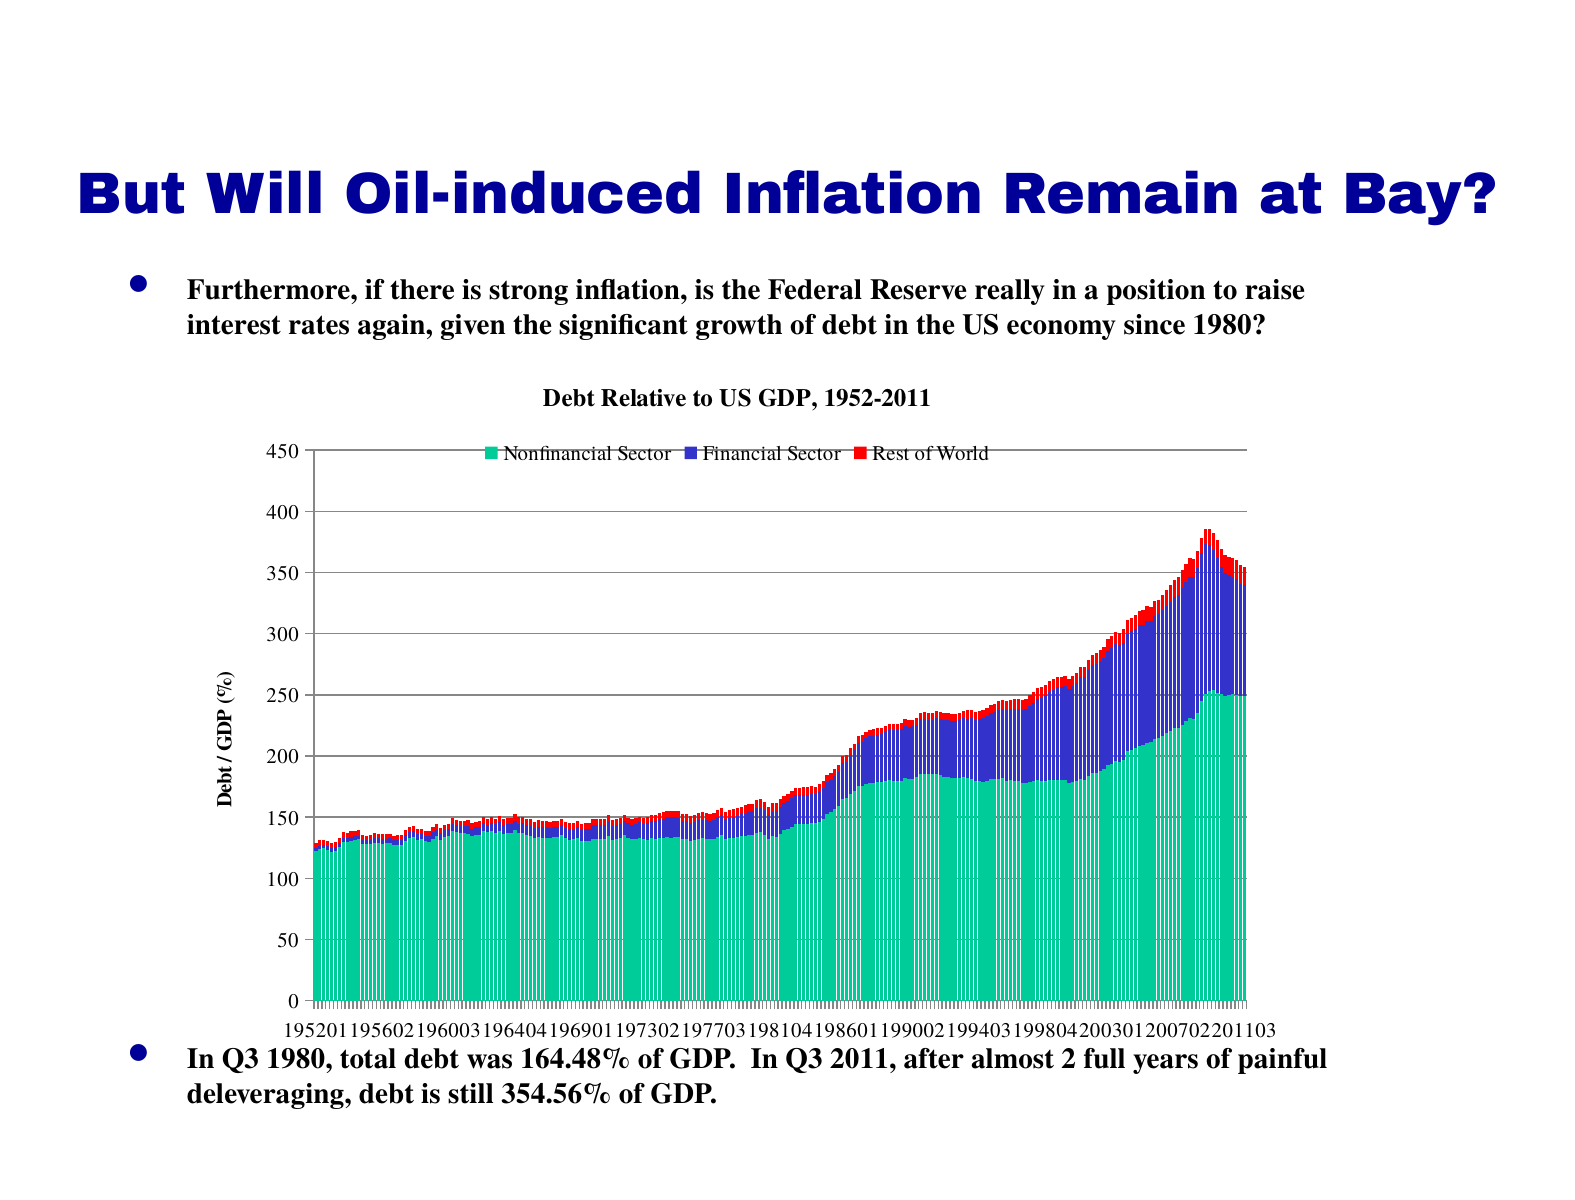

But Will Oil-induced Inflation Remain at Bay?
# Will Oil-induced Inflation Remain at Bay?
Furthermore, if there is strong inflation, is the Federal Reserve really in a position to raise interest rates again, given the significant growth of debt in the US economy since 1980?

In Q3 1980, total debt was 164.48% of GDP.  In Q3 2011, after almost 2 full years of painful deleveraging, debt is still 354.56% of GDP.

### Chart: Debt Relative to US GDP, 1952-2011

| Category |  |  |  |
|---|---|---|---|
| 195201 | 121.9135099428259 | 2.658538529874035 | 4.206054531787431 |
| 195202 | 123.9281870408392 | 2.803170356991739 | 4.243518857717309 |
| 195203 | 124.46470811389807 | 2.873951173792734 | 4.190562795679729 |
| 195204 | 123.5138410168031 | 2.9782421370099095 | 4.051055579491599 |
| 195301 | 121.76575528920486 | 2.918610336579758 | 4.020720732625904 |
| 195302 | 122.38832541797788 | 3.0600223061174265 | 4.02688253682342 |
| 195303 | 125.8394800301234 | 3.2938947622533776 | 4.141705960918292 |
| 195304 | 129.8209815288268 | 3.3670051585200715 | 4.297347844941112 |
| 195401 | 129.66563535145997 | 3.2125335443931897 | 4.339785049393869 |
| 195402 | 130.8450168503313 | 3.26579901424897 | 4.2957040299821525 |
| 195403 | 131.25100120538565 | 3.194665840316604 | 4.241959500093227 |
| 195404 | 131.7811342848192 | 3.153615834587316 | 4.22031400060602 |
| 195501 | 127.94918736043041 | 3.1338104263283797 | 4.03947567794484 |
| 195502 | 127.66074996775143 | 3.2922742174551134 | 3.972049621414021 |
| 195503 | 127.68842711576698 | 3.478636105720403 | 3.887747171268769 |
| 195504 | 129.22574556790863 | 3.5837026742788463 | 3.8564828725961537 |
| 195601 | 128.91883309439197 | 3.7767524832001644 | 3.8650129121738686 |
| 195602 | 128.13682607904514 | 3.868646595586389 | 3.8757868697268503 |
| 195603 | 128.47417182956846 | 3.9880143263409313 | 3.8545871841636097 |
| 195604 | 128.64988997549557 | 3.99123374739445 | 3.855321124258506 |
| 195701 | 126.88667379754006 | 4.08034700667371 | 3.8506716364042024 |
| 195702 | 127.04812887798016 | 4.152991421347103 | 3.8735699522827405 |
| 195703 | 127.37938768115164 | 4.317621909513692 | 3.83583731246958 |
| 195704 | 130.76811402643946 | 4.499606723191631 | 4.01879061422687 |
| 195801 | 133.27532157971146 | 4.663263800004847 | 4.171999709206905 |
| 195802 | 133.9789843222957 | 4.57712116217178 | 4.251603029436358 |
| 195803 | 131.6957765110161 | 4.321004665913394 | 4.221581068390292 |
| 195804 | 132.0097817861657 | 4.32365670549277 | 4.2277770561029975 |
| 195901 | 130.35339468797932 | 4.429643981593606 | 4.16041010737063 |
| 195902 | 129.76335398962792 | 4.766943110952031 | 4.128767839899623 |
| 195903 | 132.43139765016338 | 5.108656383513446 | 4.181326966574516 |
| 195904 | 134.4218471742155 | 5.395157802033364 | 4.1707745724205925 |
| 196001 | 131.36029997798744 | 5.602195183045779 | 4.127923305223049 |
| 196002 | 133.46915891402887 | 5.874012904697196 | 4.211606625298147 |
| 196003 | 134.49819551914035 | 5.901191203132178 | 4.2585370187972265 |
| 196004 | 138.40012069084048 | 6.215005385255857 | 4.427558760398127 |
| 196101 | 137.58909174247634 | 5.948288434693835 | 4.51221383154629 |
| 196102 | 136.73156659586112 | 5.947480219280752 | 4.419750108991067 |
| 196103 | 136.63008463008464 | 5.985985985985986 | 4.462280462280463 |
| 196104 | 136.59141810942444 | 6.200007110099897 | 4.519534999466742 |
| 196201 | 134.5478691085843 | 5.991840986025519 | 4.570436594045655 |
| 196202 | 135.37598439035096 | 6.180934075637529 | 4.595450500575246 |
| 196203 | 135.66748358535784 | 6.316883099274265 | 4.52288219761297 |
| 196204 | 138.4388241123707 | 6.646138184661954 | 4.637279588486522 |
| 196301 | 137.6039704210273 | 6.346366118631266 | 4.692134682258426 |
| 196302 | 138.220967807911 | 6.710353008549107 | 4.835276312021925 |
| 196303 | 137.17520499028743 | 6.901072552778187 | 4.785617663463326 |
| 196304 | 138.45025731695765 | 7.361159347077953 | 4.856660246897989 |
| 196401 | 136.32790912827363 | 7.157733994849289 | 4.851920895170862 |
| 196402 | 136.97277853245402 | 7.605770617207125 | 4.922479149433487 |
| 196403 | 136.9486686911232 | 7.5641193912312 | 4.94714139973869 |
| 196404 | 139.26206384118743 | 7.837463403659487 | 5.1755884277116815 |
| 196501 | 136.87215563611693 | 7.661059634253975 | 5.230323398603369 |
| 196502 | 136.85345436264734 | 8.167219281845037 | 5.168834763354553 |
| 196503 | 135.48761636589532 | 8.168606615360643 | 5.061011512829034 |
| 196504 | 134.85948986895534 | 8.277688957863685 | 5.006856600062879 |
| 196601 | 132.5602818016101 | 8.268256449844632 | 4.935939436007551 |
| 196602 | 133.4775779722409 | 8.844440170529218 | 4.947270570888226 |
| 196603 | 132.86814062444842 | 8.811974562124597 | 4.877526010278031 |
| 196604 | 133.28458867355866 | 9.028585025144809 | 4.886073815938512 |
| 196701 | 132.76218380319065 | 8.6464832238073 | 4.995683361744069 |
| 196702 | 133.48153480951083 | 8.506099933844418 | 5.060780441296649 |
| 196703 | 133.66853923187392 | 8.422122872456086 | 5.079462555466082 |
| 196704 | 135.0366658418367 | 8.628229590442606 | 5.079154357740872 |
| 196801 | 132.65801605848708 | 8.476512416684095 | 5.024983405017595 |
| 196802 | 131.39046536141748 | 8.734831483044331 | 4.931461696971439 |
| 196803 | 131.88050440352282 | 8.626901521216974 | 4.9256796741741224 |
| 196804 | 132.80514495005977 | 8.970337068570494 | 4.917225563676874 |
| 196901 | 130.8709326262023 | 8.962219969652756 | 4.874916482633592 |
| 196902 | 130.69575934408292 | 9.658344081901529 | 4.9073915658145335 |
| 196903 | 130.49785055349628 | 10.131957848164665 | 4.8643836262663065 |
| 196904 | 132.44715060261353 | 11.104894380850169 | 4.899955996169078 |
| 197001 | 131.7301651442173 | 11.59607948395013 | 4.899661885477593 |
| 197002 | 131.7645020337598 | 12.056778779976419 | 4.866116457676306 |
| 197003 | 132.09983959790003 | 11.730867170878213 | 4.838146189617177 |
| 197004 | 134.91212454271607 | 12.136892112820288 | 4.942038581415298 |
| 197101 | 131.05357918577997 | 11.568434061255473 | 4.8205147820195124 |
| 197102 | 131.8704352404133 | 11.443552286860196 | 4.819974954436202 |
| 197103 | 132.72970377172638 | 11.500771693001385 | 4.862368245930395 |
| 197104 | 135.07383677655983 | 12.059413353065986 | 4.911103178676922 |
| 197201 | 132.98096434438108 | 11.808912434303672 | 4.871464161628722 |
| 197202 | 132.05717265132174 | 11.906236460171792 | 4.726690280535041 |
| 197203 | 132.45311261776877 | 12.021420509577593 | 4.7296421109928195 |
| 197204 | 133.0010865898644 | 12.65278712631957 | 4.748428797274043 |
| 197301 | 131.72603679577318 | 12.640186233380446 | 4.716579070166333 |
| 197302 | 131.56249156918517 | 13.431481993237849 | 4.747651585139017 |
| 197303 | 132.8550144387303 | 14.233941945949677 | 4.666773087587294 |
| 197304 | 132.38597037712697 | 14.65156771306587 | 4.706596386783341 |
| 197401 | 133.32033653414078 | 14.85299099211205 | 4.772728843907059 |
| 197402 | 133.25186568546303 | 15.46338569128184 | 5.076698344538783 |
| 197403 | 133.72395463437226 | 16.31241423915722 | 5.0987112668193655 |
| 197404 | 133.30660690250326 | 16.634530548632444 | 5.229815104619486 |
| 197501 | 133.76346744333782 | 16.150864675331793 | 5.302997961684251 |
| 197502 | 133.7165970814717 | 15.706606969402245 | 5.3961807790343475 |
| 197503 | 132.1327537058324 | 14.984477700642488 | 5.4016759632036395 |
| 197504 | 131.96394001594004 | 15.19579070692832 | 5.561104881085604 |
| 197601 | 130.36098354938093 | 14.722708671833598 | 5.617274927775636 |
| 197602 | 131.51649784174575 | 14.74380291713501 | 5.765099465923527 |
| 197603 | 132.51045467283745 | 14.757998470910568 | 5.8194640568755975 |
| 197604 | 132.9421054139732 | 15.066909207458343 | 6.137244268222664 |
| 197701 | 132.42656552989249 | 14.907270942384745 | 5.958327508373755 |
| 197702 | 131.79333989951252 | 15.176601129549052 | 5.91684224962286 |
| 197703 | 132.11779278178207 | 15.215925520591567 | 6.013552007365075 |
| 197704 | 133.90830599410185 | 16.002037118188387 | 6.093825873769735 |
| 197801 | 135.18845448707808 | 16.133425776851272 | 6.216904134831043 |
| 197802 | 132.14957856184807 | 16.24698697988448 | 6.037865909119884 |
| 197803 | 132.9438208790837 | 16.40966809650625 | 6.067675647806402 |
| 197804 | 132.9126451082577 | 17.074047998357646 | 6.443143969825016 |
| 197901 | 133.6212789934852 | 17.338566937521517 | 6.261448001714765 |
| 197902 | 134.21202624085572 | 17.96233596496575 | 6.308239017559081 |
| 197903 | 134.59925577115848 | 18.29345880238701 | 6.620705624951436 |
| 197904 | 135.48007069263744 | 18.98571106264571 | 6.336617282093705 |
| 198001 | 135.5870655496143 | 19.314233020101508 | 6.228575288336514 |
| 198002 | 137.38797719661468 | 19.758718423938863 | 6.505350408502003 |
| 198003 | 137.9915876324194 | 19.861589086541827 | 6.629039004590359 |
| 198004 | 135.612960720008 | 19.829238901917847 | 6.635609839258451 |
| 198101 | 132.4130782168237 | 19.379333307989477 | 6.443839541922891 |
| 198102 | 134.21414826547004 | 20.299423039200587 | 6.639539728265892 |
| 198103 | 133.75244647037826 | 20.95233089058761 | 6.631862628760356 |
| 198104 | 136.53036029431559 | 21.359196861268124 | 6.697445053723926 |
| 198201 | 139.7345740974888 | 21.946335212920644 | 5.850761039762706 |
| 198202 | 140.23507333969775 | 22.686956215870303 | 5.858258668919507 |
| 198203 | 142.31012025195648 | 22.911395304447414 | 6.01168161862951 |
| 198204 | 144.40449506041463 | 23.488909517664016 | 6.283031826174897 |
| 198301 | 144.58236036161273 | 23.221003470902538 | 6.302727179961934 |
| 198302 | 144.70236939713448 | 23.309218559569196 | 6.228210839242372 |
| 198303 | 144.78320491472633 | 23.542156791410992 | 6.115697456745664 |
| 198304 | 145.31049864809611 | 23.932765963908018 | 6.077304174579435 |
| 198401 | 144.89880448034899 | 23.836877938699086 | 5.977204283678391 |
| 198402 | 146.34083653308804 | 24.506328128819963 | 6.179880700071091 |
| 198403 | 148.70297925682314 | 25.182559775530827 | 5.8488545402139565 |
| 198404 | 152.36150554096827 | 26.08952709402591 | 5.771585779900207 |
| 198501 | 153.9452131452699 | 26.333870268862857 | 5.615623463758794 |
| 198502 | 156.90915635314963 | 27.106626507033965 | 5.510829522167585 |
| 198503 | 158.7136424714454 | 28.11879011838902 | 5.483200707131005 |
| 198504 | 164.93552593098917 | 29.11316403752692 | 5.614936672105787 |
| 198601 | 165.34433911460872 | 29.86602848104154 | 5.554414634458007 |
| 198602 | 169.01793229366015 | 31.684017788734025 | 5.5660895418729535 |
| 198603 | 171.34292029339332 | 33.17017377339212 | 5.542415362648172 |
| 198604 | 175.34168061034345 | 35.0754235157963 | 5.54361850628555 |
| 198701 | 175.44433704619934 | 36.16146141806599 | 5.456462180359798 |
| 198702 | 176.84926120020322 | 37.59065769408604 | 5.351073660636653 |
| 198703 | 177.5987945867222 | 38.43062881427187 | 5.305228851589472 |
| 198704 | 177.55222698330653 | 38.81775705145166 | 5.304101404269576 |
| 198801 | 178.50877618406747 | 38.93885568097773 | 5.272197097372601 |
| 198802 | 178.51185321803052 | 39.56543833790679 | 5.197440969122158 |
| 198803 | 179.2760968457936 | 39.98598044067306 | 5.126667010188 |
| 198804 | 179.9785146054787 | 40.86357498149403 | 5.137603077808475 |
| 198901 | 179.21425225419847 | 41.913172899210885 | 5.04282291522669 |
| 198902 | 179.27430798323817 | 42.06630239279125 | 4.941259783236323 |
| 198903 | 179.62522863087517 | 42.17449343350438 | 4.980682950245583 |
| 198904 | 181.8801961824821 | 42.98421173891591 | 5.157458012211958 |
| 199001 | 181.24872979595096 | 42.730446776164136 | 5.044499624921472 |
| 199002 | 181.2312914574121 | 42.90737516095675 | 5.157791513903299 |
| 199003 | 182.40502171818505 | 43.209346109399895 | 5.221594198365406 |
| 199004 | 185.3400789570512 | 44.70852740600651 | 5.4438592923013704 |
| 199101 | 185.2821066265228 | 44.94775609215216 | 5.648458858798392 |
| 199102 | 185.00249680435545 | 44.76754811833102 | 5.341913421640078 |
| 199103 | 184.94020042852844 | 44.80972250397436 | 5.355610977858922 |
| 199104 | 185.49566738859073 | 45.4591154884313 | 5.750843452991088 |
| 199201 | 184.40362447960558 | 45.655465415507074 | 5.499959051725183 |
| 199202 | 183.16639926648688 | 45.98586252601989 | 5.655466146819537 |
| 199203 | 182.66411912683142 | 46.475203820402044 | 5.681555329566643 |
| 199204 | 181.9706811457368 | 46.570220107388764 | 5.735413760280695 |
| 199301 | 181.66472813730047 | 46.85127099479256 | 5.868243160648364 |
| 199302 | 182.10356832724344 | 46.99937442801234 | 6.055908288096512 |
| 199303 | 182.45198975168958 | 48.18114453819658 | 6.437369492676938 |
| 199304 | 181.85628240102332 | 48.739072955759966 | 6.871893449614519 |
| 199401 | 180.9644801506001 | 49.84672868414318 | 6.431170866630135 |
| 199402 | 179.35812662516815 | 50.368051002012834 | 6.2562896856182855 |
| 199403 | 179.19509062134077 | 51.21332762371003 | 6.251630895287724 |
| 199404 | 178.99001824446927 | 52.30417837528199 | 6.113056108641234 |
| 199501 | 179.83364822970853 | 52.78693623639191 | 6.2734966360801865 |
| 199502 | 181.35607611527325 | 53.93835852668416 | 6.414873183128026 |
| 199503 | 180.9395703285233 | 54.872415156676304 | 6.680482107353863 |
| 199504 | 181.2050509748435 | 56.12846275739326 | 7.525670383891694 |
| 199601 | 181.63771732787862 | 56.45866006403889 | 7.599175247582177 |
| 199602 | 179.92251573662318 | 57.485386459773245 | 7.593579350042654 |
| 199603 | 180.0136990987505 | 58.19873759440517 | 7.9330556846831675 |
| 199604 | 179.48223341396005 | 59.17343451599418 | 8.191991456543215 |
| 199701 | 179.13508713608294 | 59.25245038549291 | 8.162863763420972 |
| 199702 | 177.72932135335697 | 60.23241318425659 | 8.242582801516187 |
| 199703 | 177.5413242386758 | 60.48951244358002 | 8.420580507374686 |
| 199704 | 178.83020775627176 | 62.32785734238636 | 8.507658831640201 |
| 199801 | 179.6695635622968 | 63.95725826123942 | 8.68588489202945 |
| 199802 | 180.36159141585745 | 66.19169608504498 | 8.880683012202821 |
| 199803 | 179.67330028786498 | 67.98504928788802 | 8.685512394650333 |
| 199804 | 179.63237470630114 | 70.09886093968792 | 8.675375066643374 |
| 199901 | 180.44727457554865 | 72.19270760746892 | 8.628699005036305 |
| 199902 | 180.14622461497925 | 74.05329102140782 | 8.447441479124734 |
| 199903 | 180.62164267116464 | 75.66542648793802 | 8.505835559785886 |
| 199904 | 179.97310664914744 | 76.49471342236167 | 7.787772509796281 |
| 200001 | 180.3844623709182 | 77.1851554625977 | 8.015407118237757 |
| 200002 | 177.7324024637355 | 77.4244154256859 | 7.748484288057638 |
| 200003 | 178.55069047990543 | 78.76771670403645 | 7.95837025639152 |
| 200004 | 179.32589317621546 | 80.5323972704704 | 8.040668901392367 |
| 200101 | 181.1032549092599 | 83.46850530187871 | 8.560427880716288 |
| 200102 | 180.69308213819647 | 83.69574365701442 | 8.464856875289346 |
| 200103 | 183.84592244691999 | 86.15279664635331 | 8.269601754454062 |
| 200104 | 186.03341652583006 | 88.26578011981147 | 8.342543827895357 |
| 200201 | 186.40206661521276 | 89.06254509481305 | 8.534474654179041 |
| 200202 | 187.65844102949907 | 90.11161590561083 | 8.612744100252275 |
| 200203 | 189.17371476542428 | 91.11752670415851 | 8.585146814002705 |
| 200204 | 192.40518450140462 | 93.27175407453392 | 9.964226594805933 |
| 200301 | 193.13616117045876 | 94.88439570492557 | 9.91646731460488 |
| 200302 | 195.73576258161634 | 95.61520769676873 | 10.19798063529836 |
| 200303 | 195.23412983292877 | 95.78037650554239 | 9.691383801803275 |
| 200304 | 196.6203067103713 | 95.92226167974091 | 10.979553926794038 |
| 200401 | 203.86054070331033 | 96.07175382369398 | 11.134206880901958 |
| 200402 | 205.12670094666 | 96.89700742204221 | 10.992911207959578 |
| 200403 | 206.4573550690125 | 97.45604989276845 | 11.098094814657685 |
| 200404 | 208.38625854502388 | 98.44634579934838 | 11.86747398870773 |
| 200501 | 208.793496049658 | 98.47663466954477 | 11.779556135692086 |
| 200502 | 210.5490425317702 | 99.81909595658303 | 11.863186847164844 |
| 200503 | 211.44285916080966 | 98.75372802134909 | 11.930634644715893 |
| 200504 | 213.84151415599186 | 100.74506688890625 | 11.734167909943363 |
| 200601 | 214.67974517379974 | 101.3509842881186 | 11.908749201550195 |
| 200602 | 216.2098288856567 | 103.09467584835703 | 12.086890135609146 |
| 200603 | 218.45952123461757 | 104.0882740470517 | 13.109987307894084 |
| 200604 | 220.6928142643176 | 105.2421125750485 | 13.859023758305412 |
| 200701 | 222.55083822823113 | 107.51814290814494 | 13.979793210676943 |
| 200702 | 223.01768218880486 | 108.6428449134364 | 14.334441858180606 |
| 200703 | 225.64371677353927 | 111.97460797218439 | 14.236354011413995 |
| 200704 | 228.19992396071638 | 113.78189214054231 | 14.918166562233678 |
| 200801 | 231.36256234533423 | 115.13906163007886 | 15.244239442793686 |
| 200802 | 230.53790860645447 | 115.81575613958903 | 15.093122245145144 |
| 200803 | 235.54733699139558 | 117.93266061611583 | 14.028090066775023 |
| 200804 | 244.74035206773718 | 121.5698690827727 | 12.134730397319306 |
| 200901 | 250.8358980976971 | 122.3089983193149 | 12.548861037334873 |
| 200902 | 253.49517690712995 | 118.63395879783258 | 13.03499323700886 |
| 200903 | 253.9600856144641 | 114.64431169900315 | 13.492754773609796 |
| 200904 | 251.5035740362652 | 110.3044457919022 | 14.838238106386159 |
| 201001 | 250.74064219681654 | 103.40587272761528 | 14.79916124902708 |
| 201002 | 249.1048907310747 | 100.32085653162943 | 14.562294280755307 |
| 201003 | 249.59810354561776 | 98.21273076805629 | 14.624997244182417 |
| 201004 | 250.29907228089724 | 95.92050290731858 | 15.405884308409249 |
| 201101 | 249.9752492868151 | 94.60693414647238 | 15.643631269532964 |
| 201102 | 248.72874718539953 | 92.19974584334369 | 15.461878233410076 |
| 201103 | 249.18810241753528 | 90.41092540133943 | 14.956864262999678 |